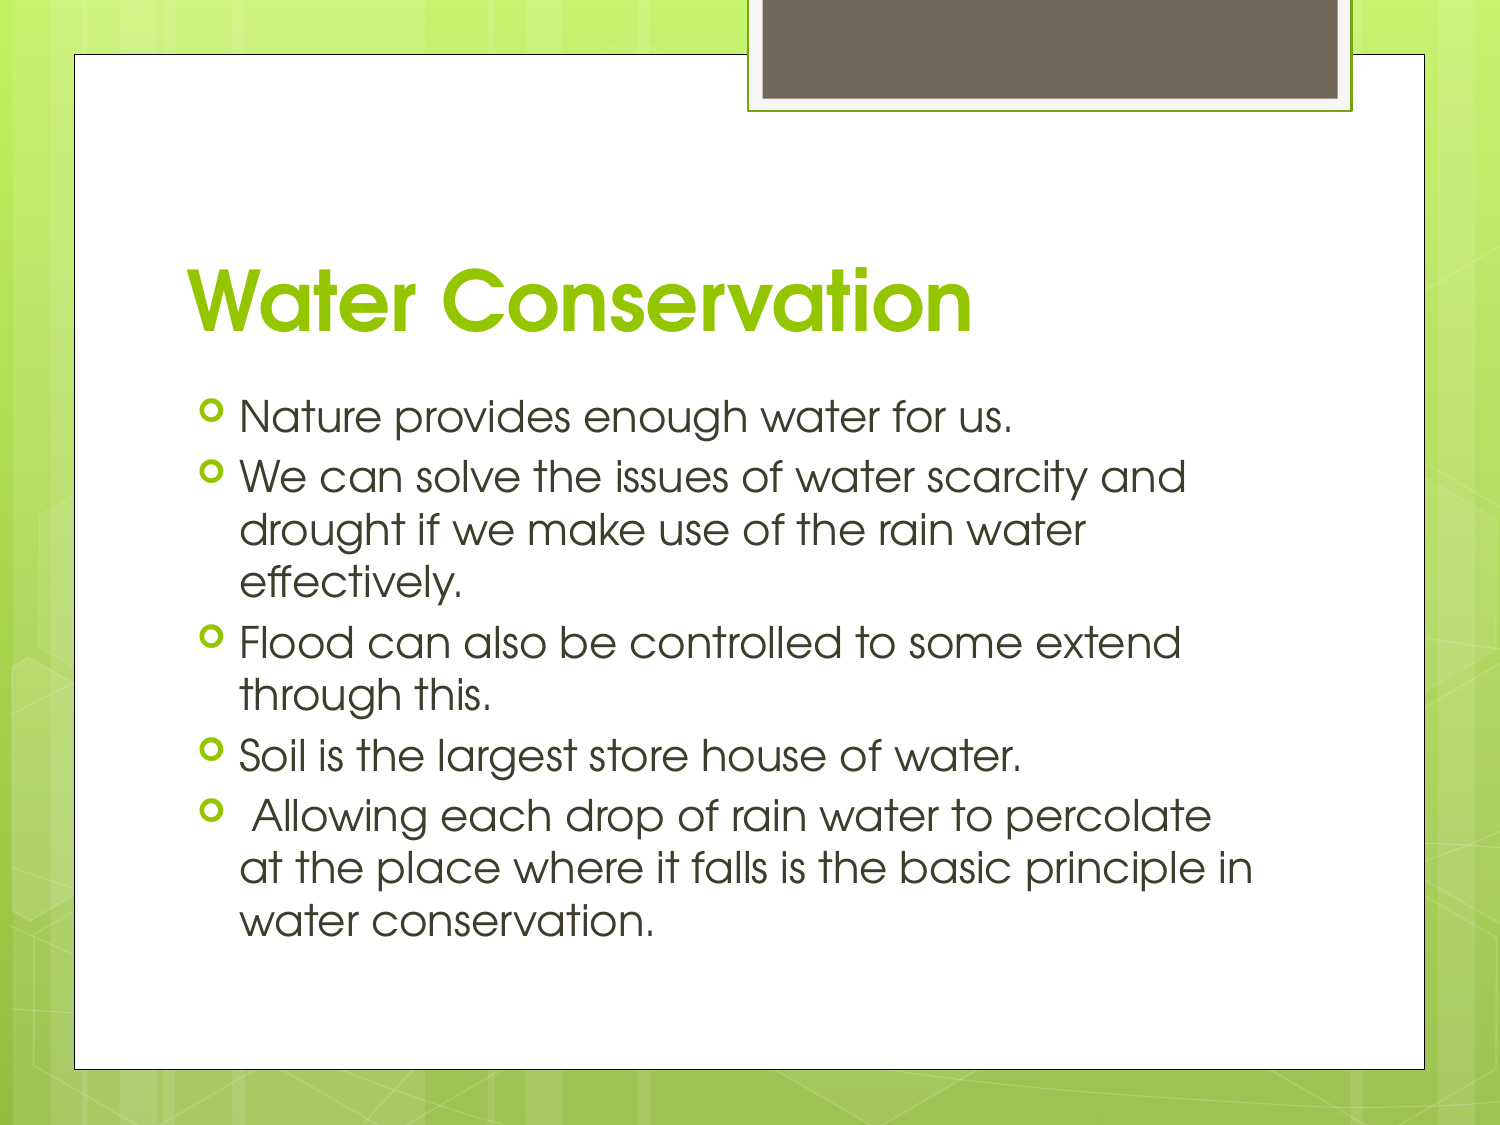

# Water Conservation
Nature provides enough water for us.
We can solve the issues of water scarcity and drought if we make use of the rain water effectively.
Flood can also be controlled to some extend through this.
Soil is the largest store house of water.
 Allowing each drop of rain water to percolate at the place where it falls is the basic principle in water conservation.